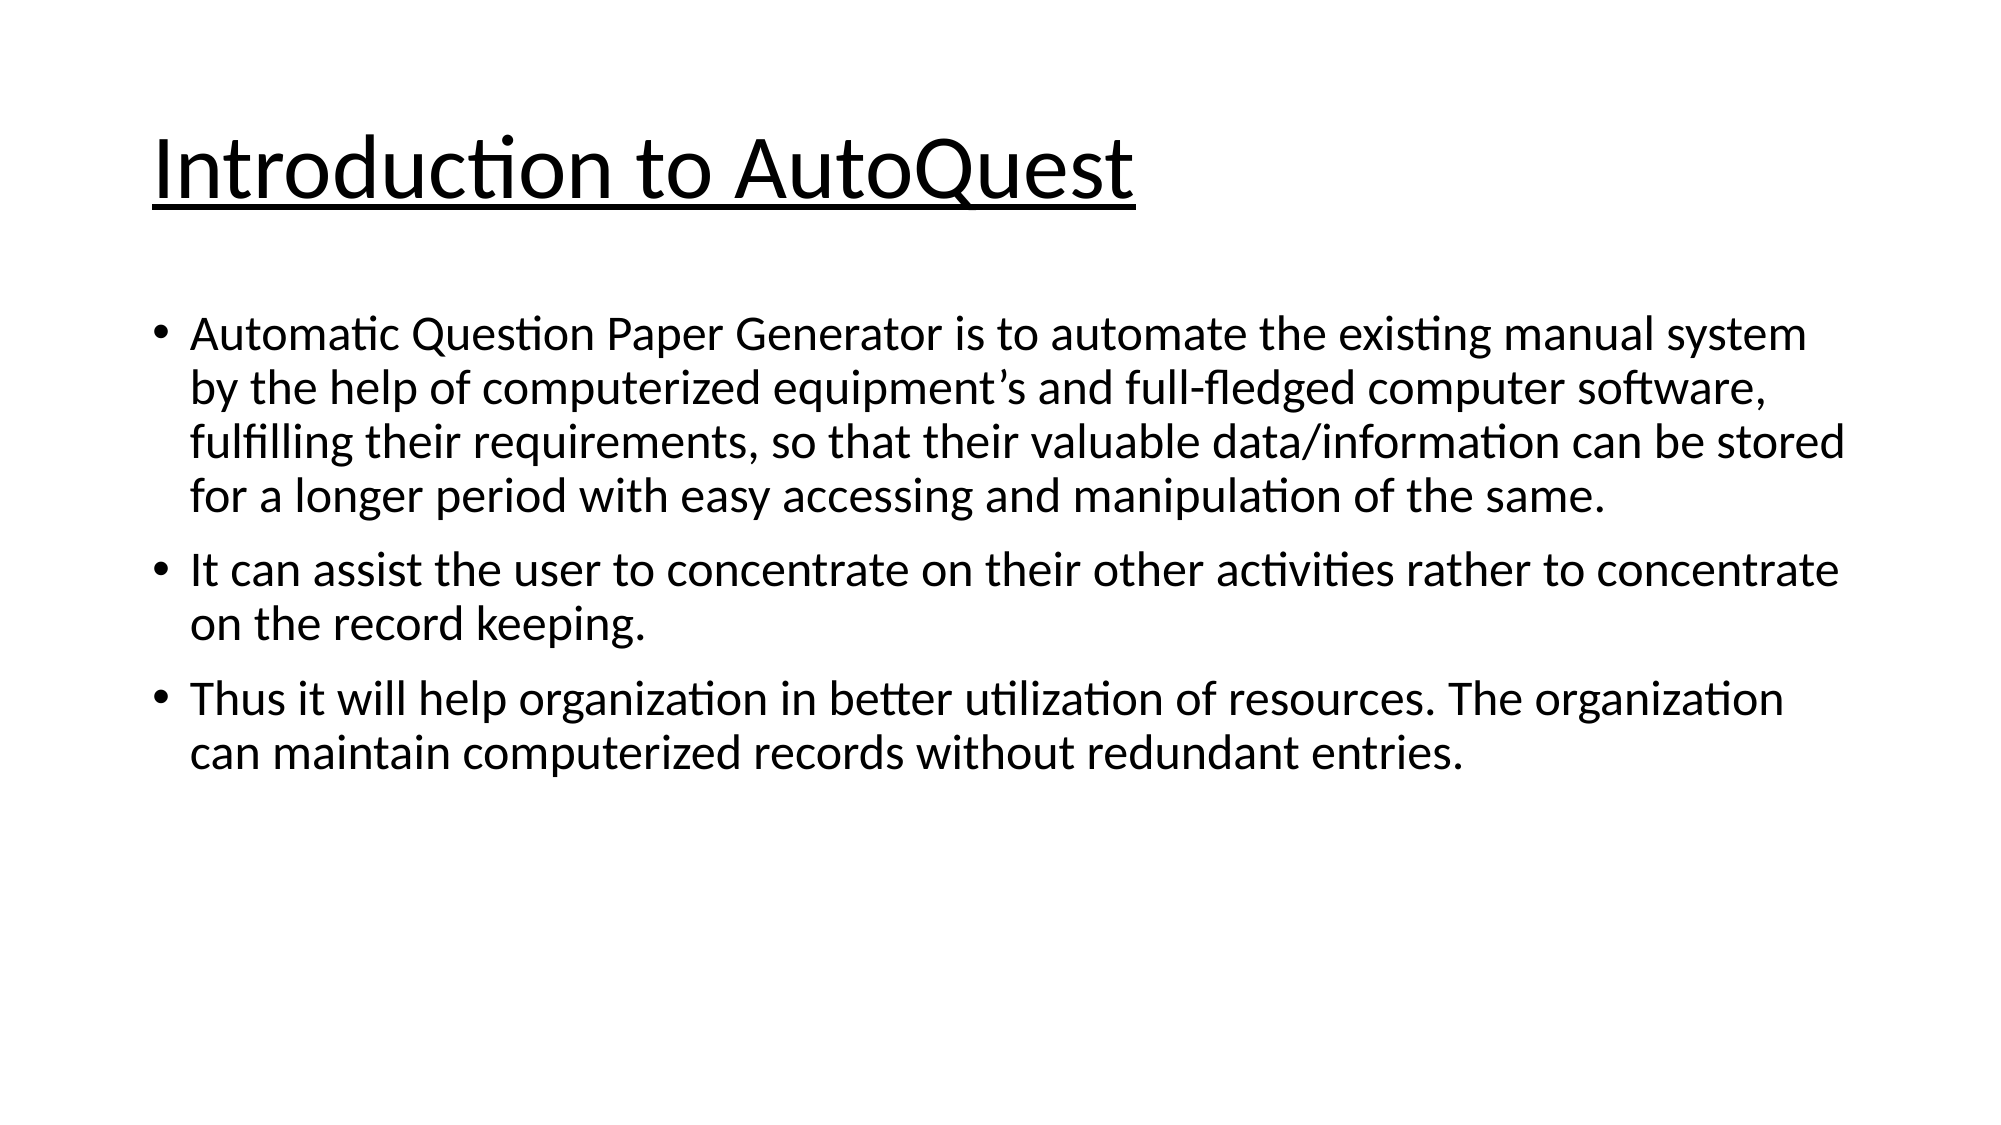

# Introduction to AutoQuest
Automatic Question Paper Generator is to automate the existing manual system by the help of computerized equipment’s and full-fledged computer software, fulfilling their requirements, so that their valuable data/information can be stored for a longer period with easy accessing and manipulation of the same.
It can assist the user to concentrate on their other activities rather to concentrate on the record keeping.
Thus it will help organization in better utilization of resources. The organization can maintain computerized records without redundant entries.